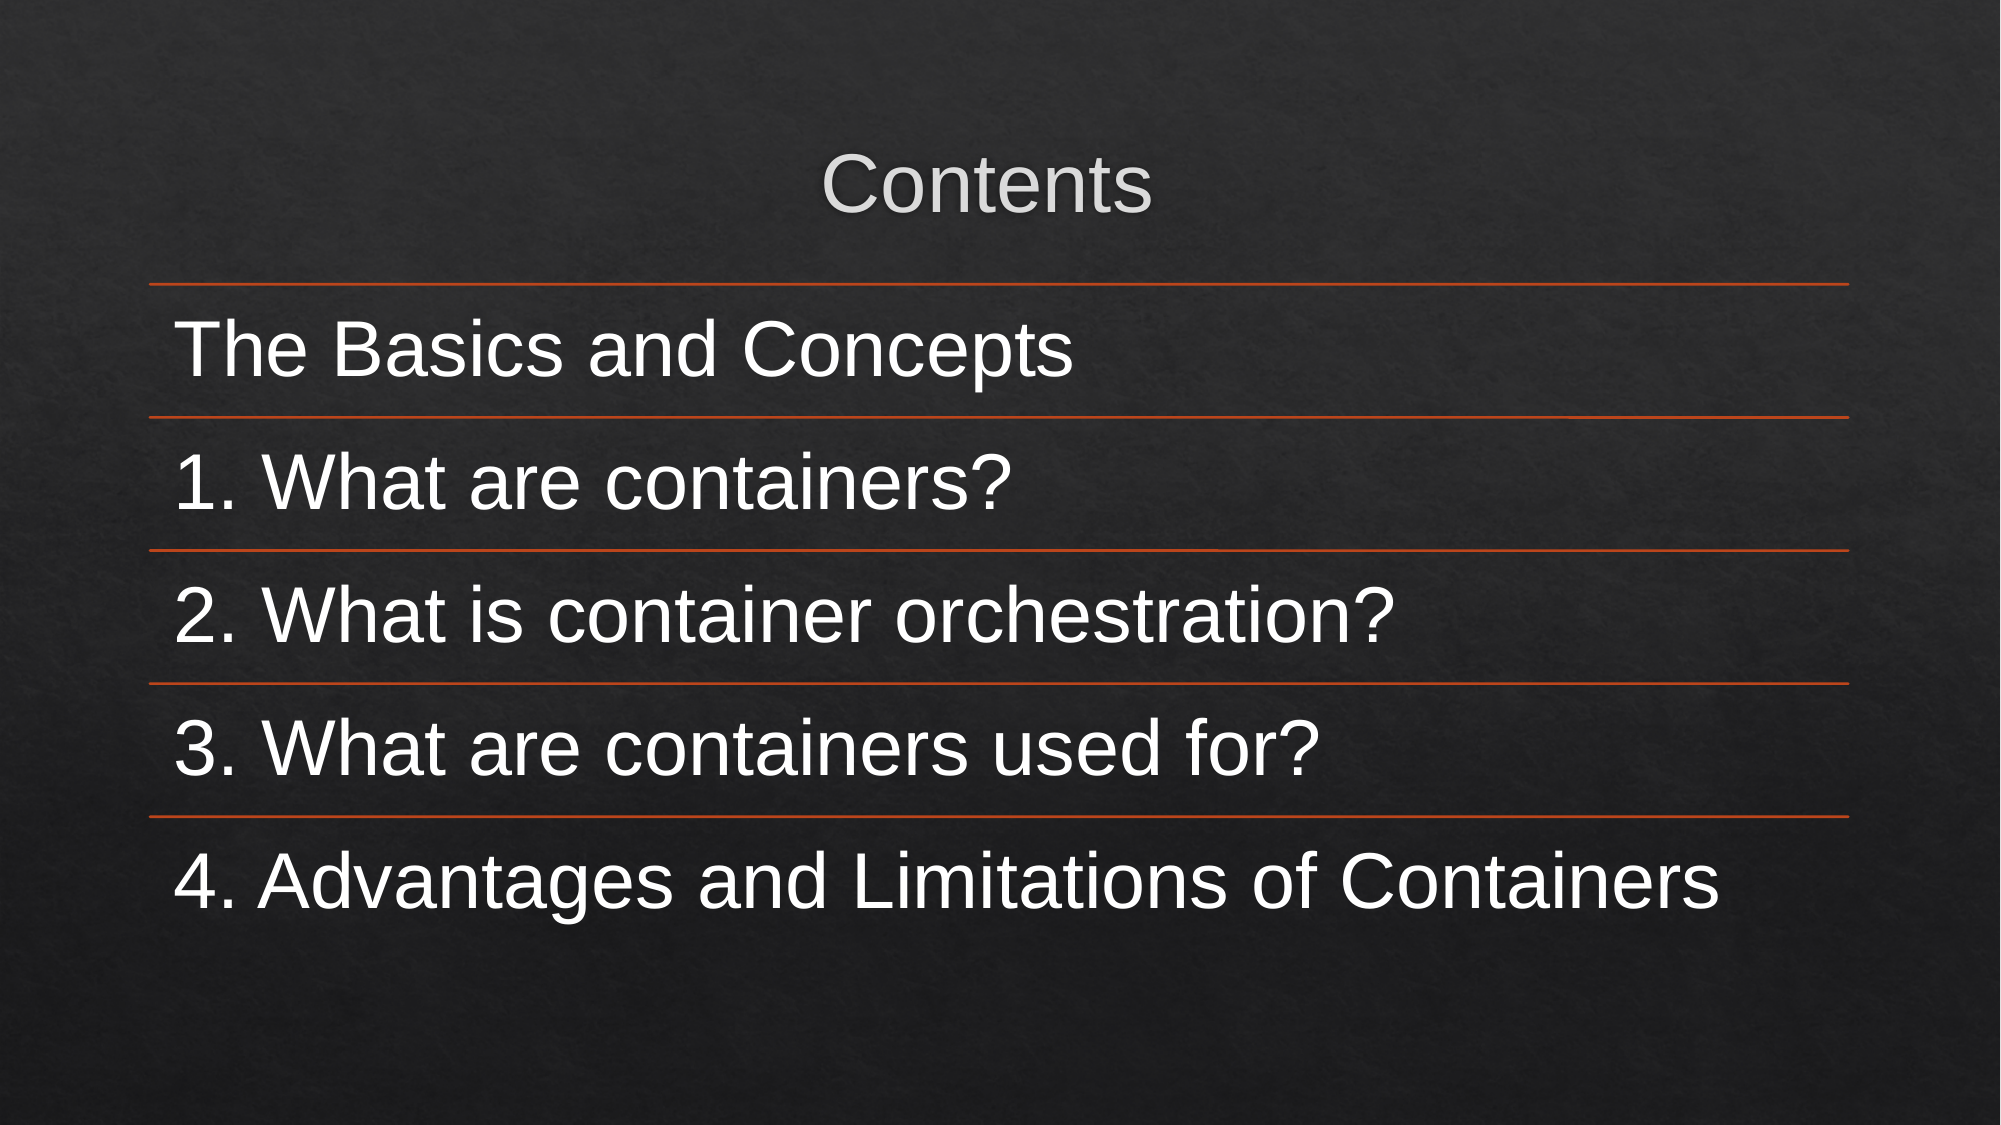

# Contents
The Basics and Concepts
1. What are containers?
2. What is container orchestration?
3. What are containers used for?
4. Advantages and Limitations of Containers